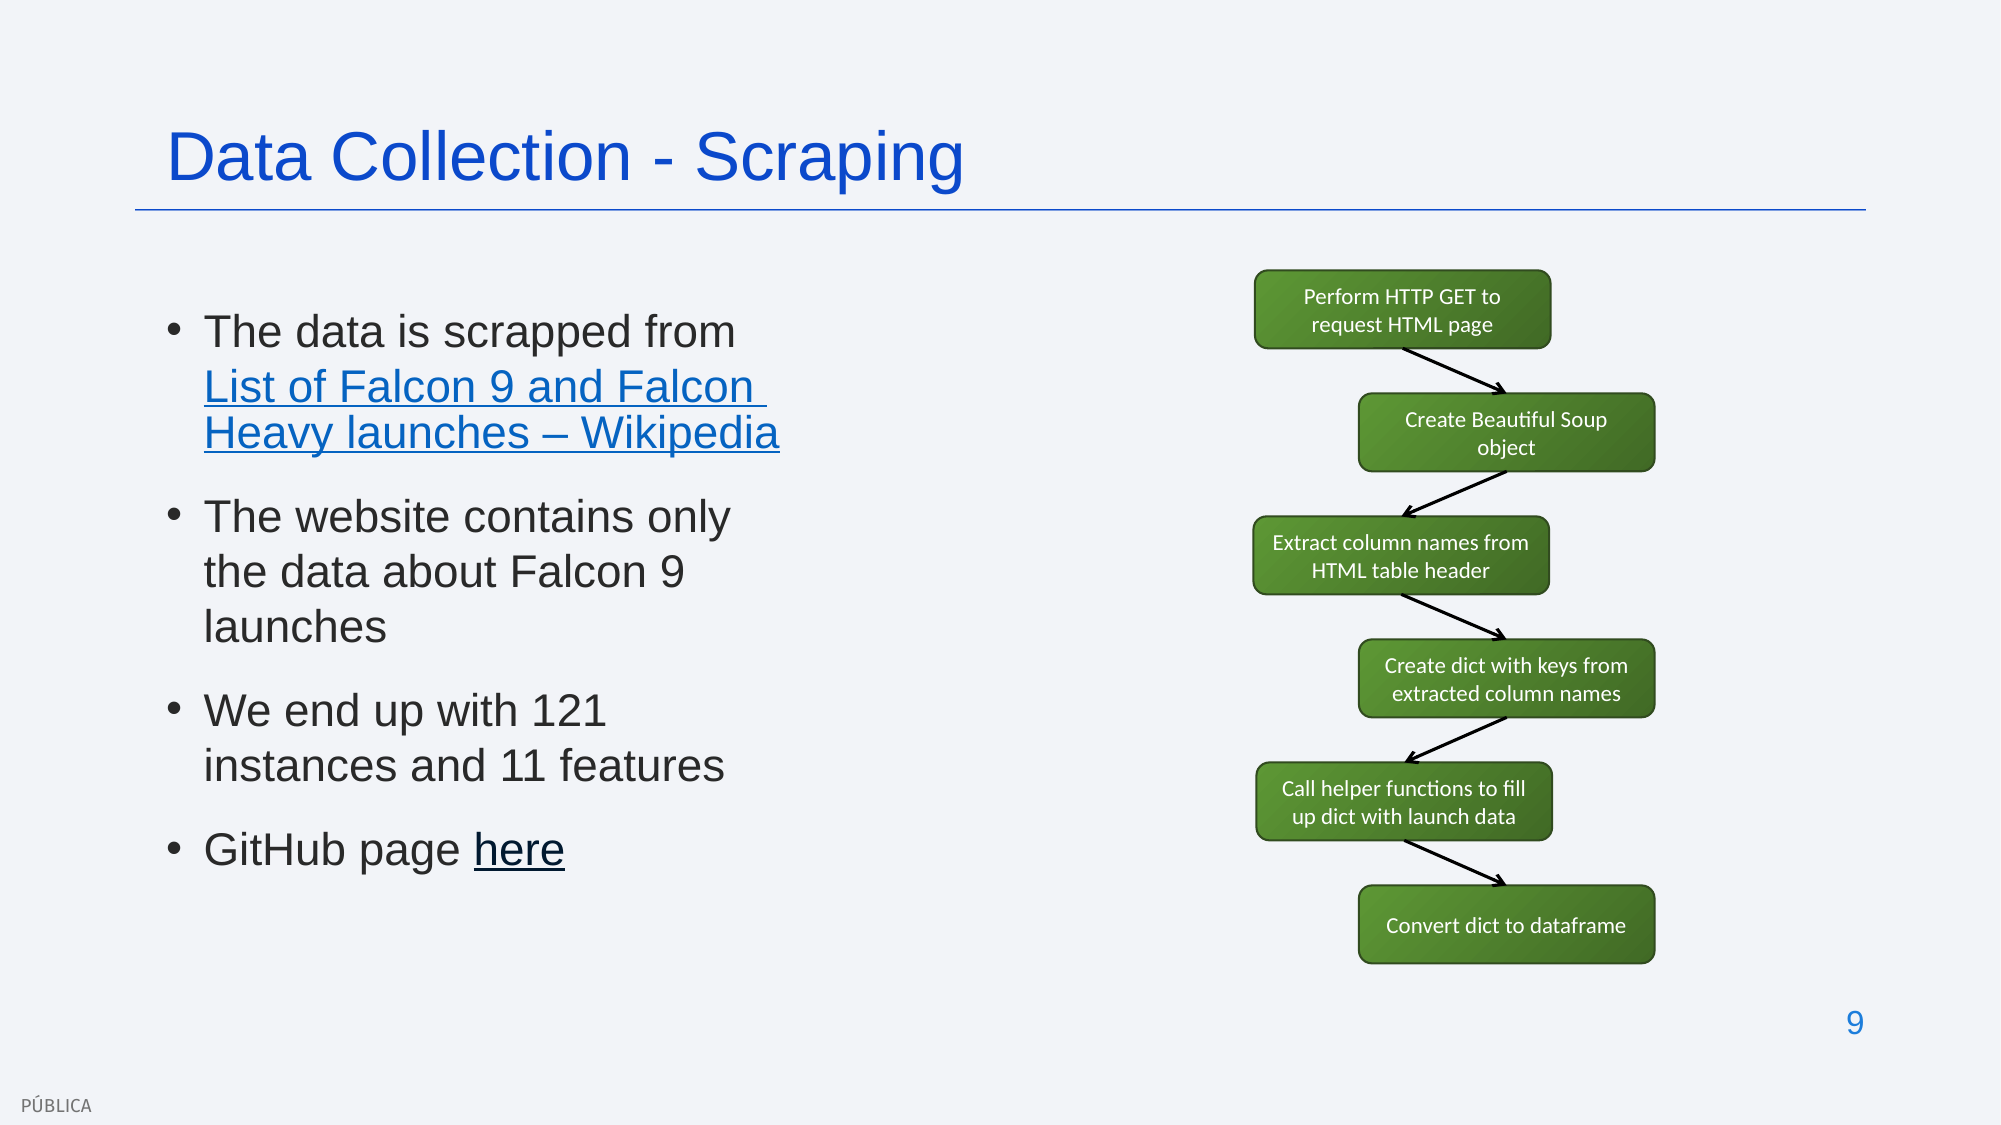

Data Collection - Scraping
Perform HTTP GET to request HTML page
Create Beautiful Soup object
Extract column names from HTML table header
Create dict with keys from extracted column names
Call helper functions to fill up dict with launch data
Convert dict to dataframe
The data is scrapped from List of Falcon 9 and Falcon Heavy launches – Wikipedia
The website contains only the data about Falcon 9 launches
We end up with 121 instances and 11 features
GitHub page here
9